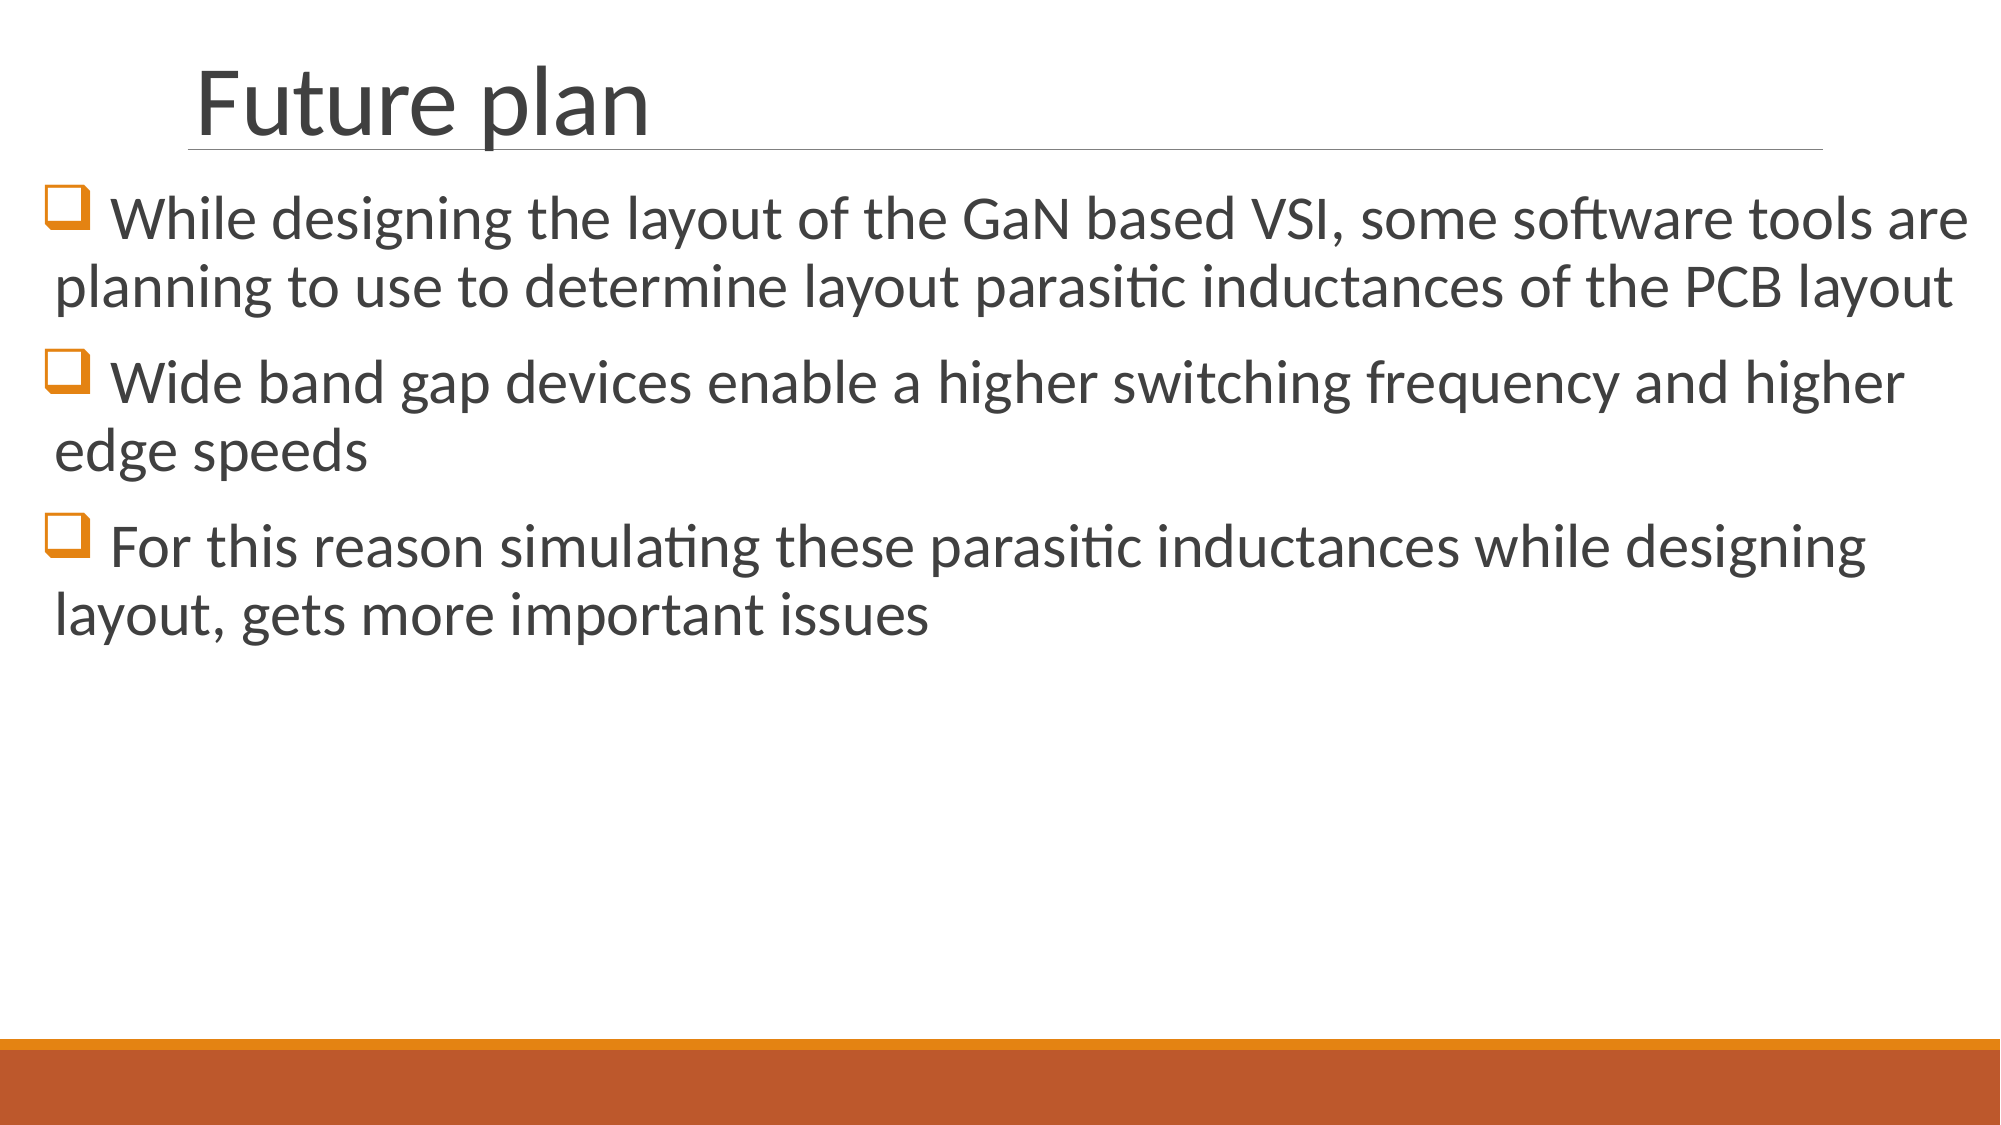

# Future plan
 While designing the layout of the GaN based VSI, some software tools are planning to use to determine layout parasitic inductances of the PCB layout
 Wide band gap devices enable a higher switching frequency and higher edge speeds
 For this reason simulating these parasitic inductances while designing layout, gets more important issues